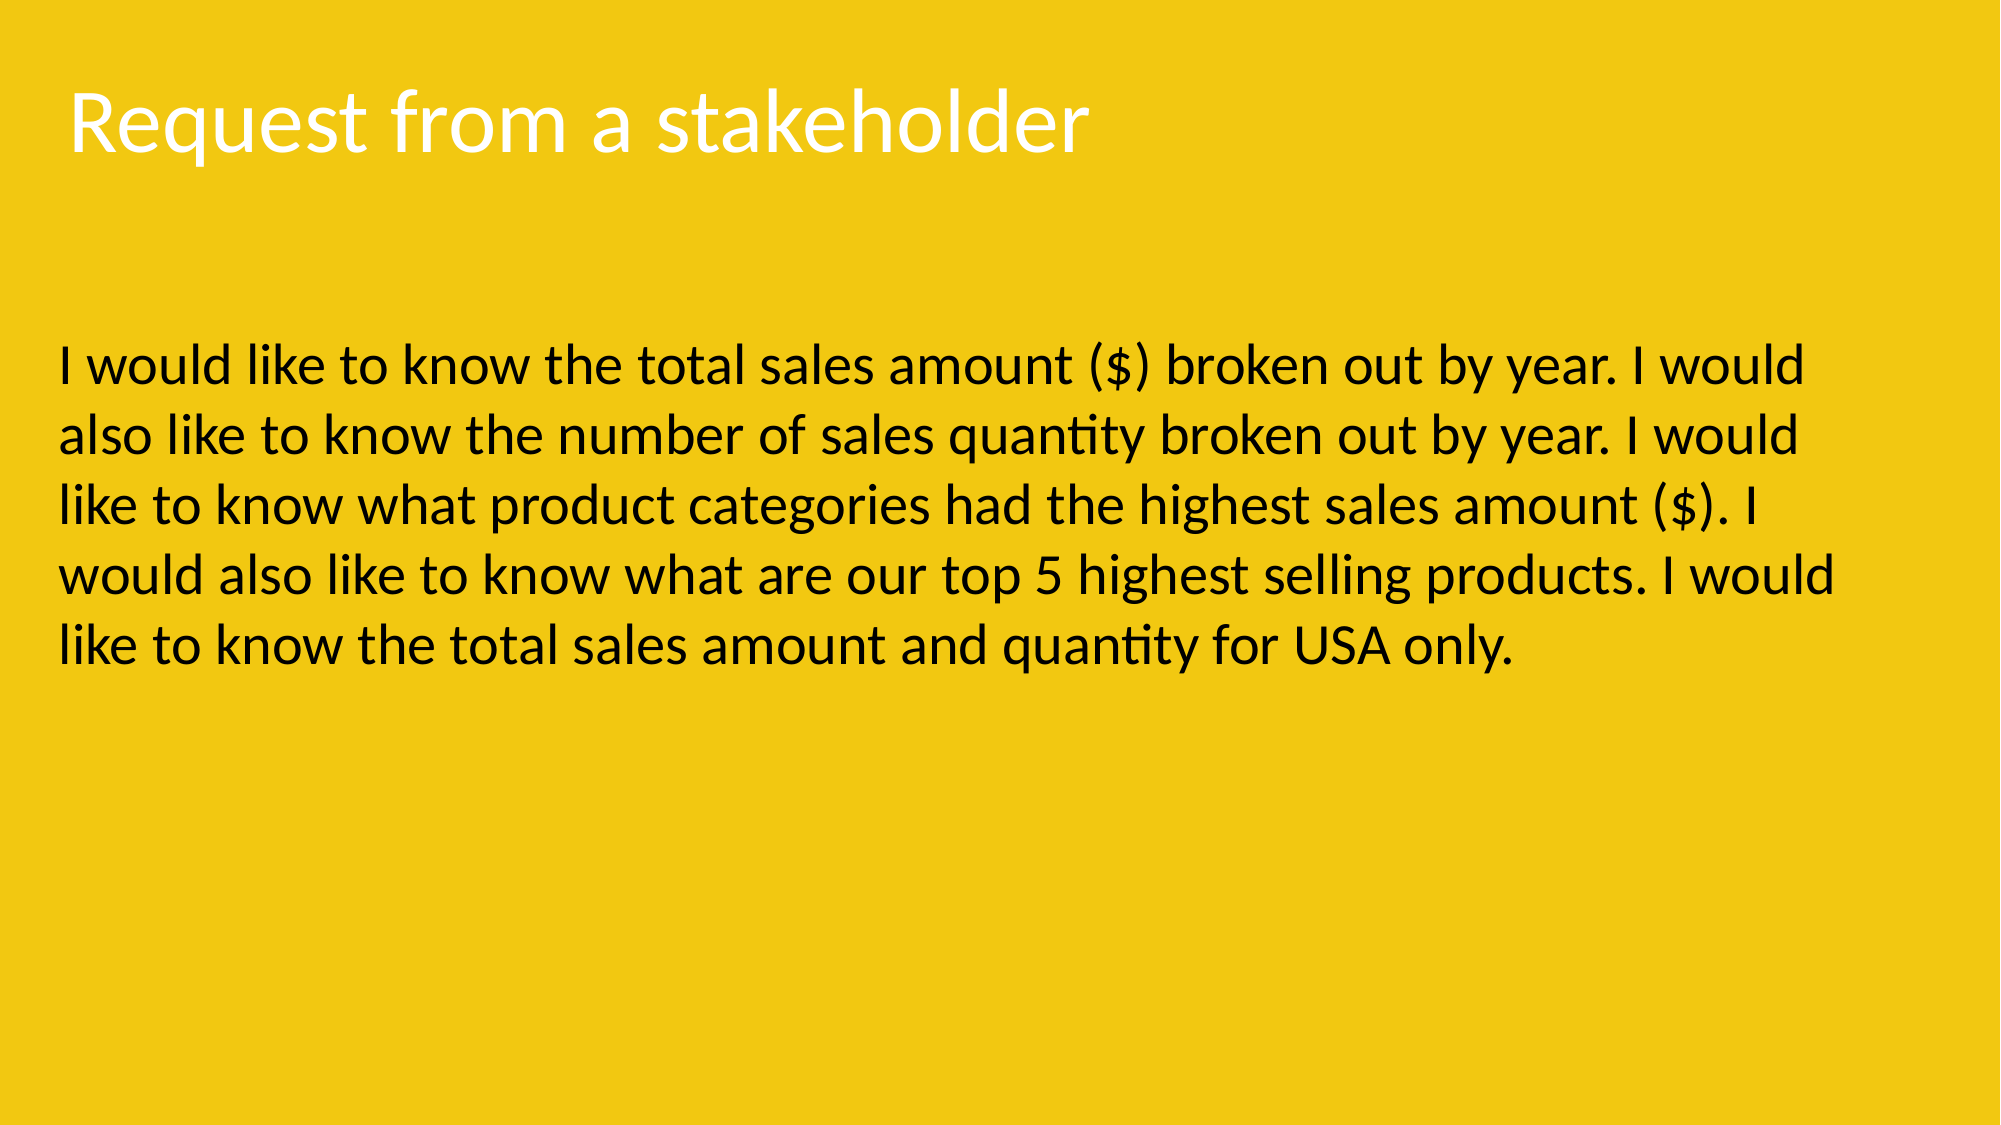

# Request from a stakeholder
I would like to know the total sales amount ($) broken out by year. I would also like to know the number of sales quantity broken out by year. I would like to know what product categories had the highest sales amount ($). I would also like to know what are our top 5 highest selling products. I would like to know the total sales amount and quantity for USA only.